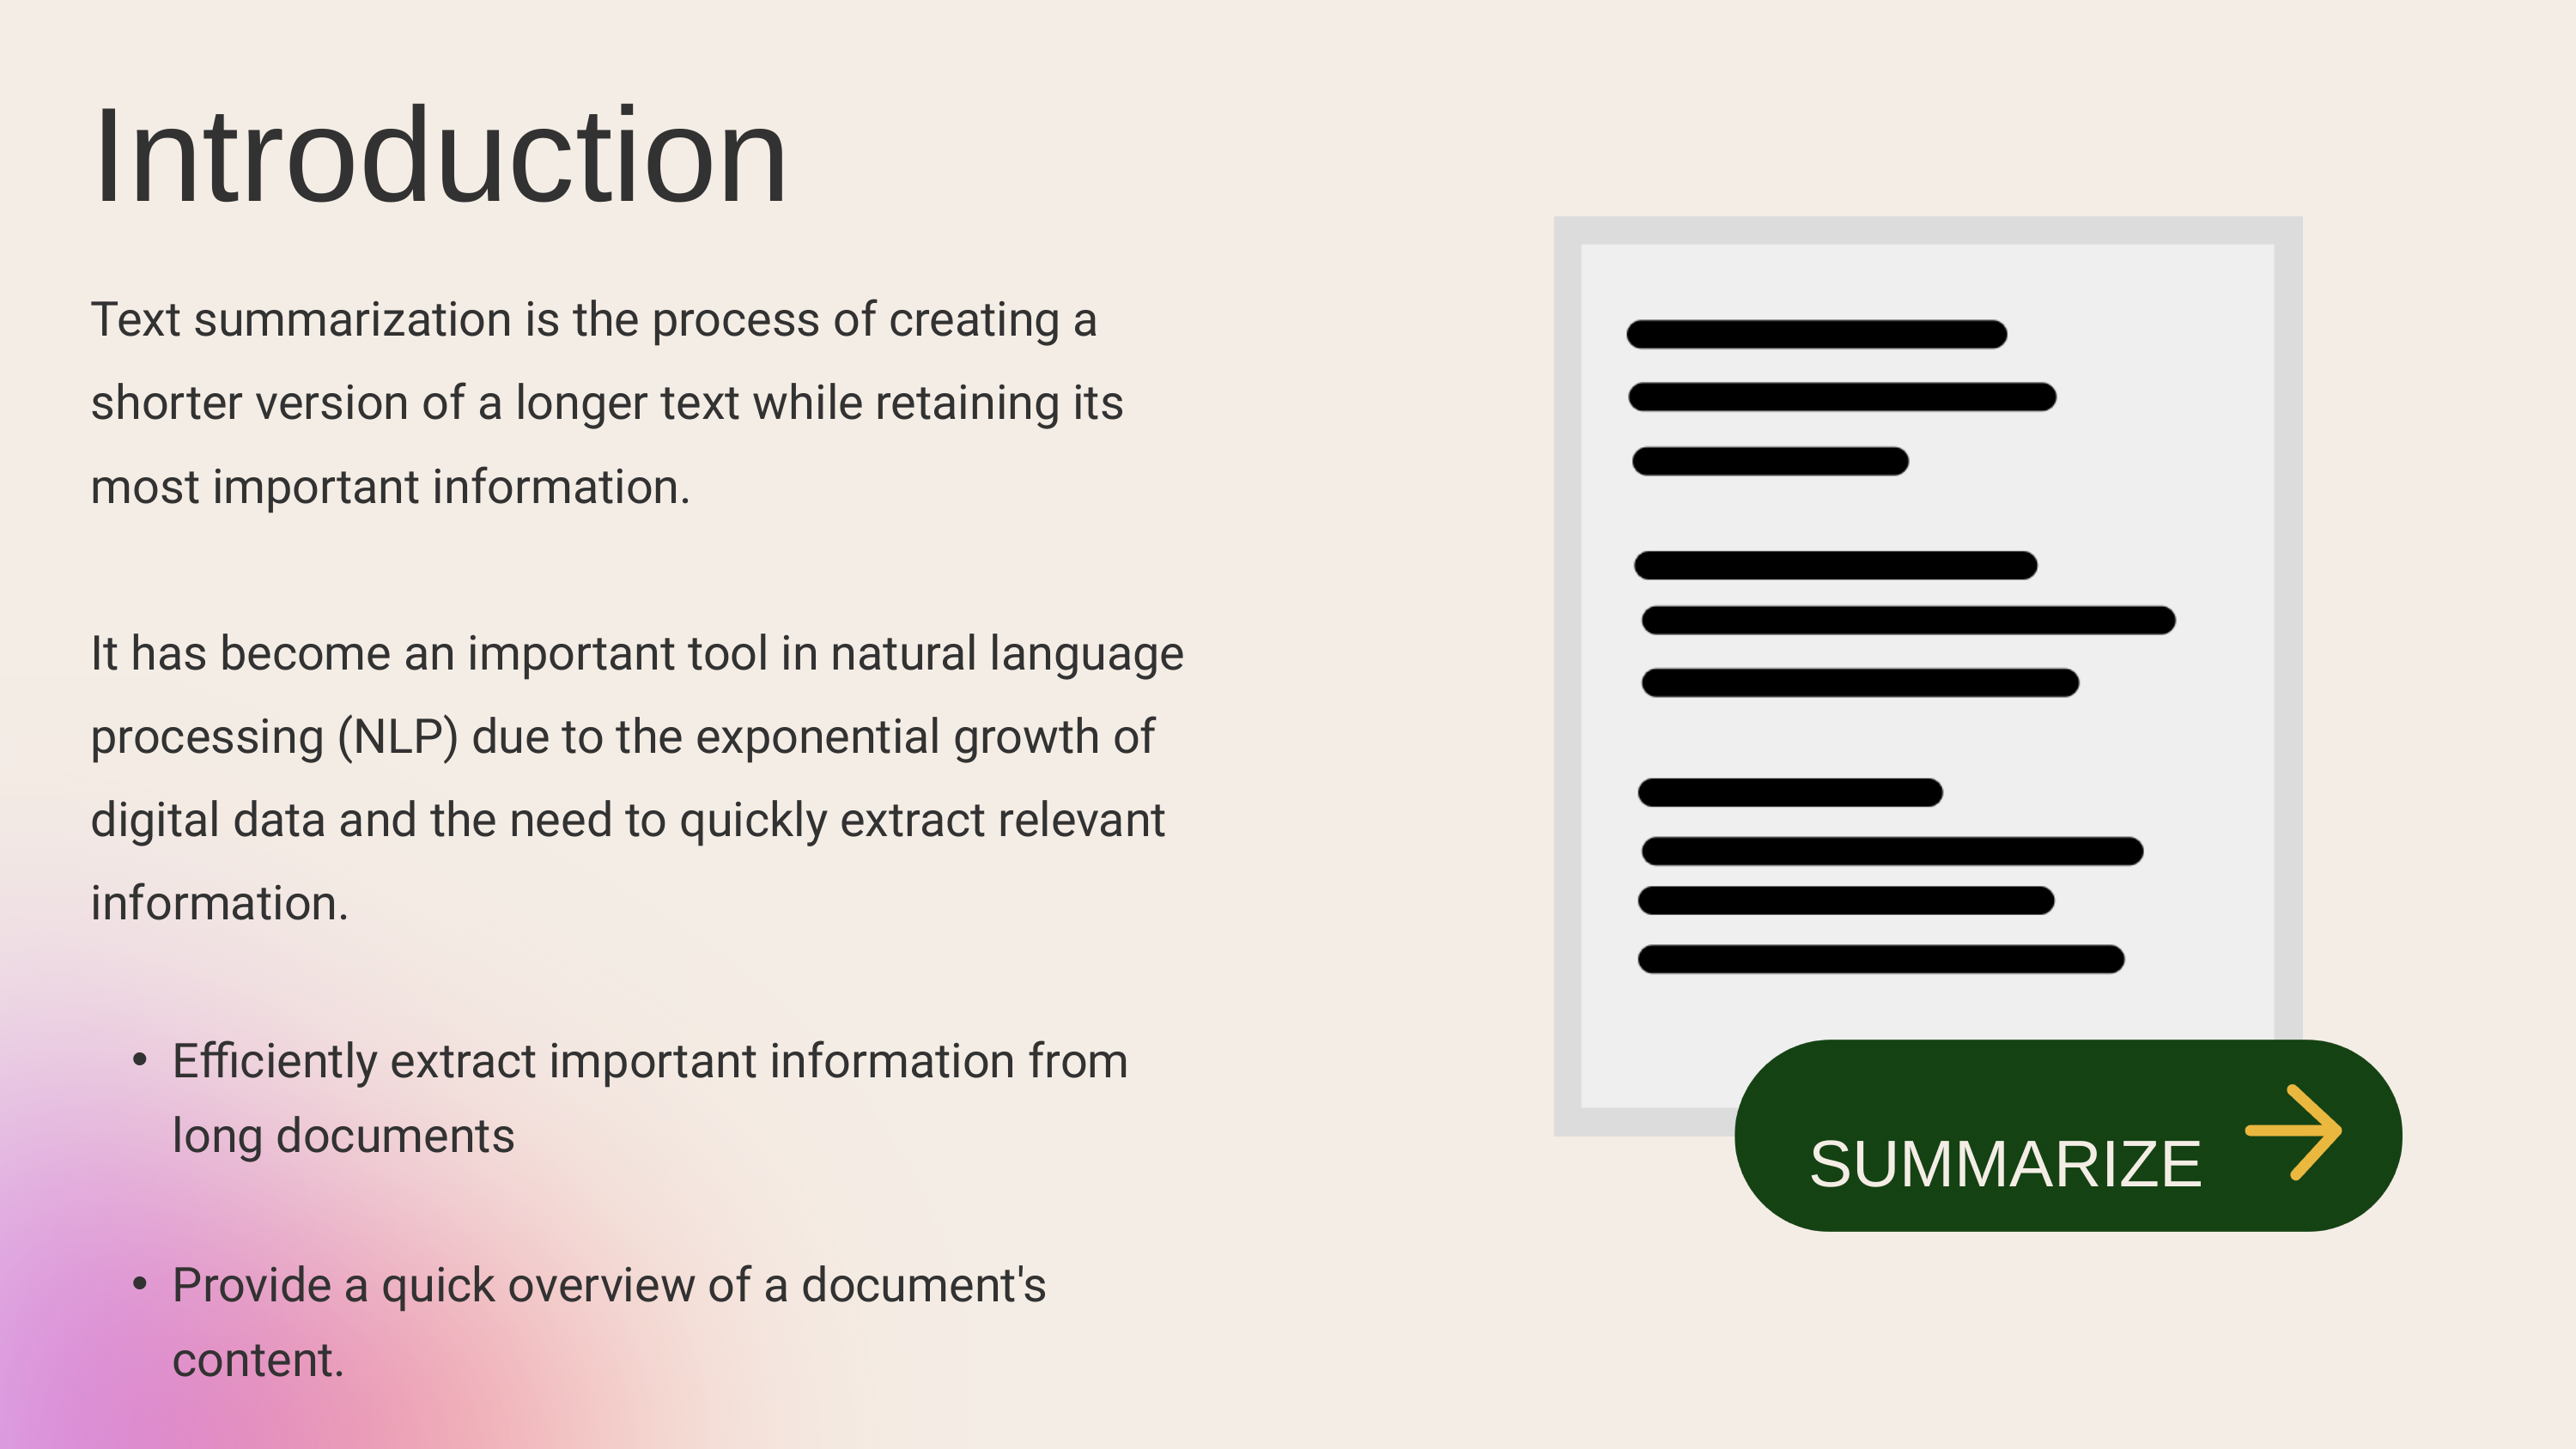

Introduction

Text summarization is the process of creating a shorter version of a longer text while retaining its most important information.

It has become an important tool in natural language processing (NLP) due to the exponential growth of digital data and the need to quickly extract relevant information.

Efficiently extract important information from long documents

Provide a quick overview of a document's content.

Reduce reading time and increase productivity.

SUMMARIZE